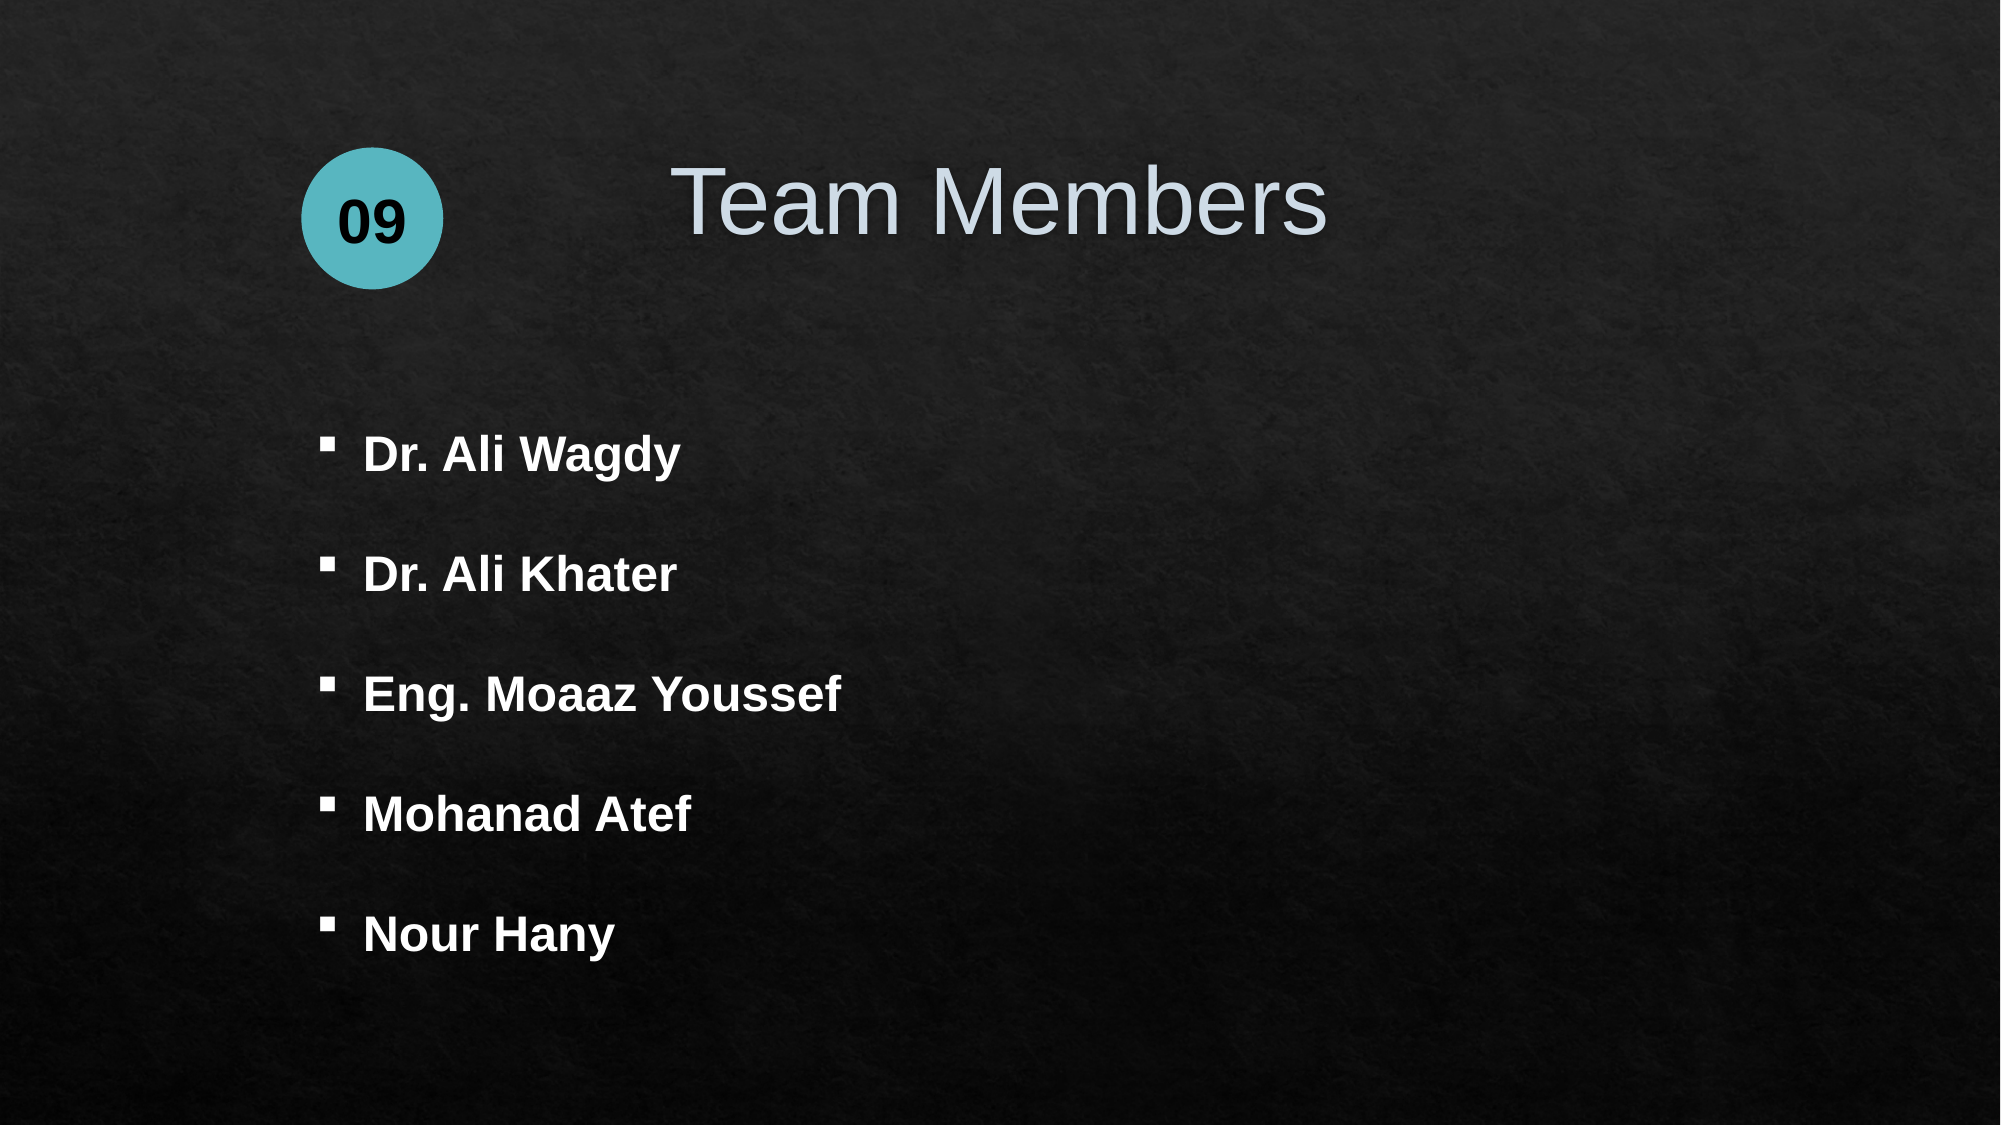

# Team Members

09
Dr. Ali Wagdy
Dr. Ali Khater
Eng. Moaaz Youssef
Mohanad Atef
Nour Hany